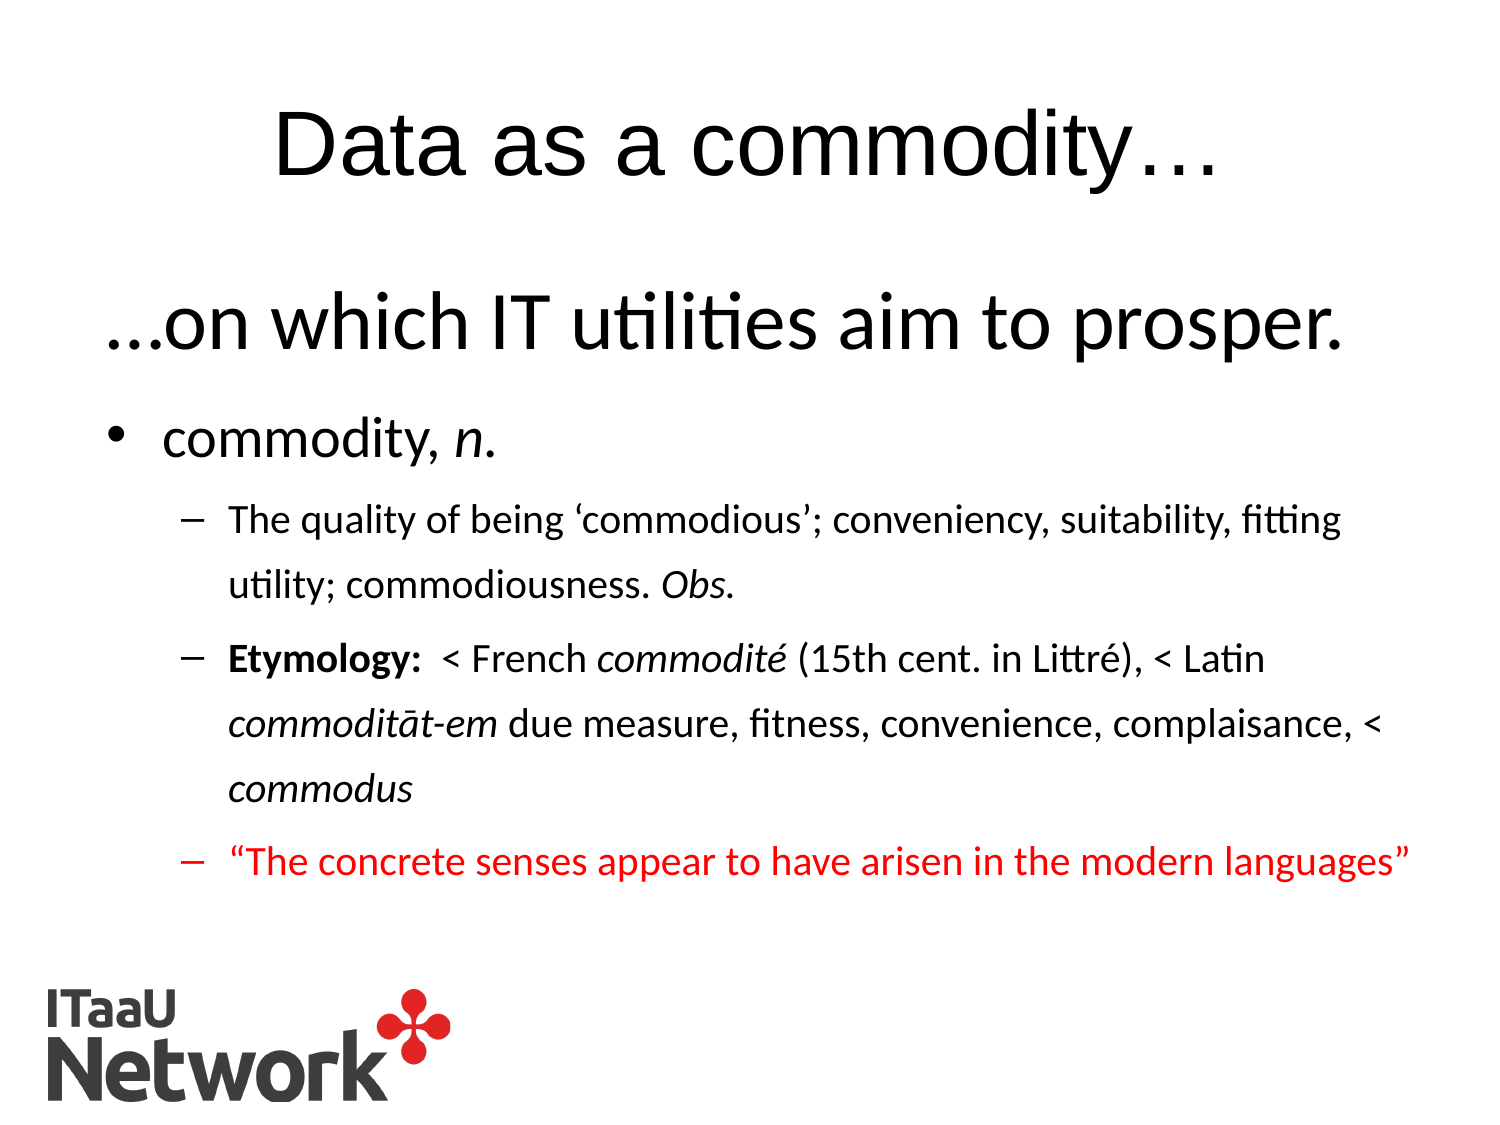

# Data as a commodity…
…on which IT utilities aim to prosper.
commodity, n.
The quality of being ‘commodious’; conveniency, suitability, fitting utility; commodiousness. Obs.
Etymology:  < French commodité (15th cent. in Littré), < Latin commoditāt-em due measure, fitness, convenience, complaisance, < commodus
“The concrete senses appear to have arisen in the modern languages”